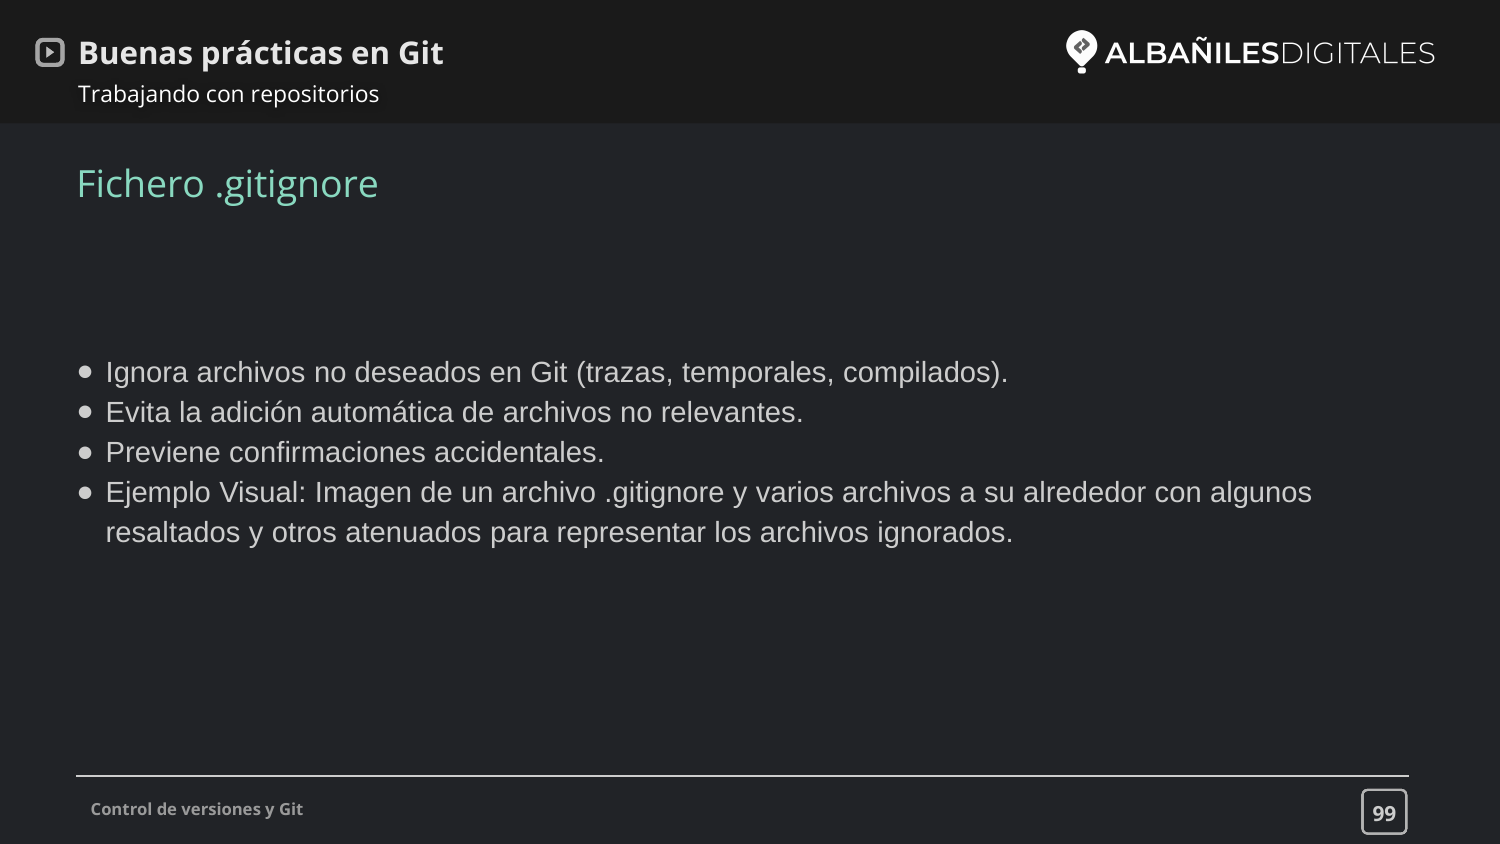

# Buenas prácticas en Git
Trabajando con repositorios
Fichero .gitignore
Ignora archivos no deseados en Git (trazas, temporales, compilados).
Evita la adición automática de archivos no relevantes.
Previene confirmaciones accidentales.
Ejemplo Visual: Imagen de un archivo .gitignore y varios archivos a su alrededor con algunos resaltados y otros atenuados para representar los archivos ignorados.
99